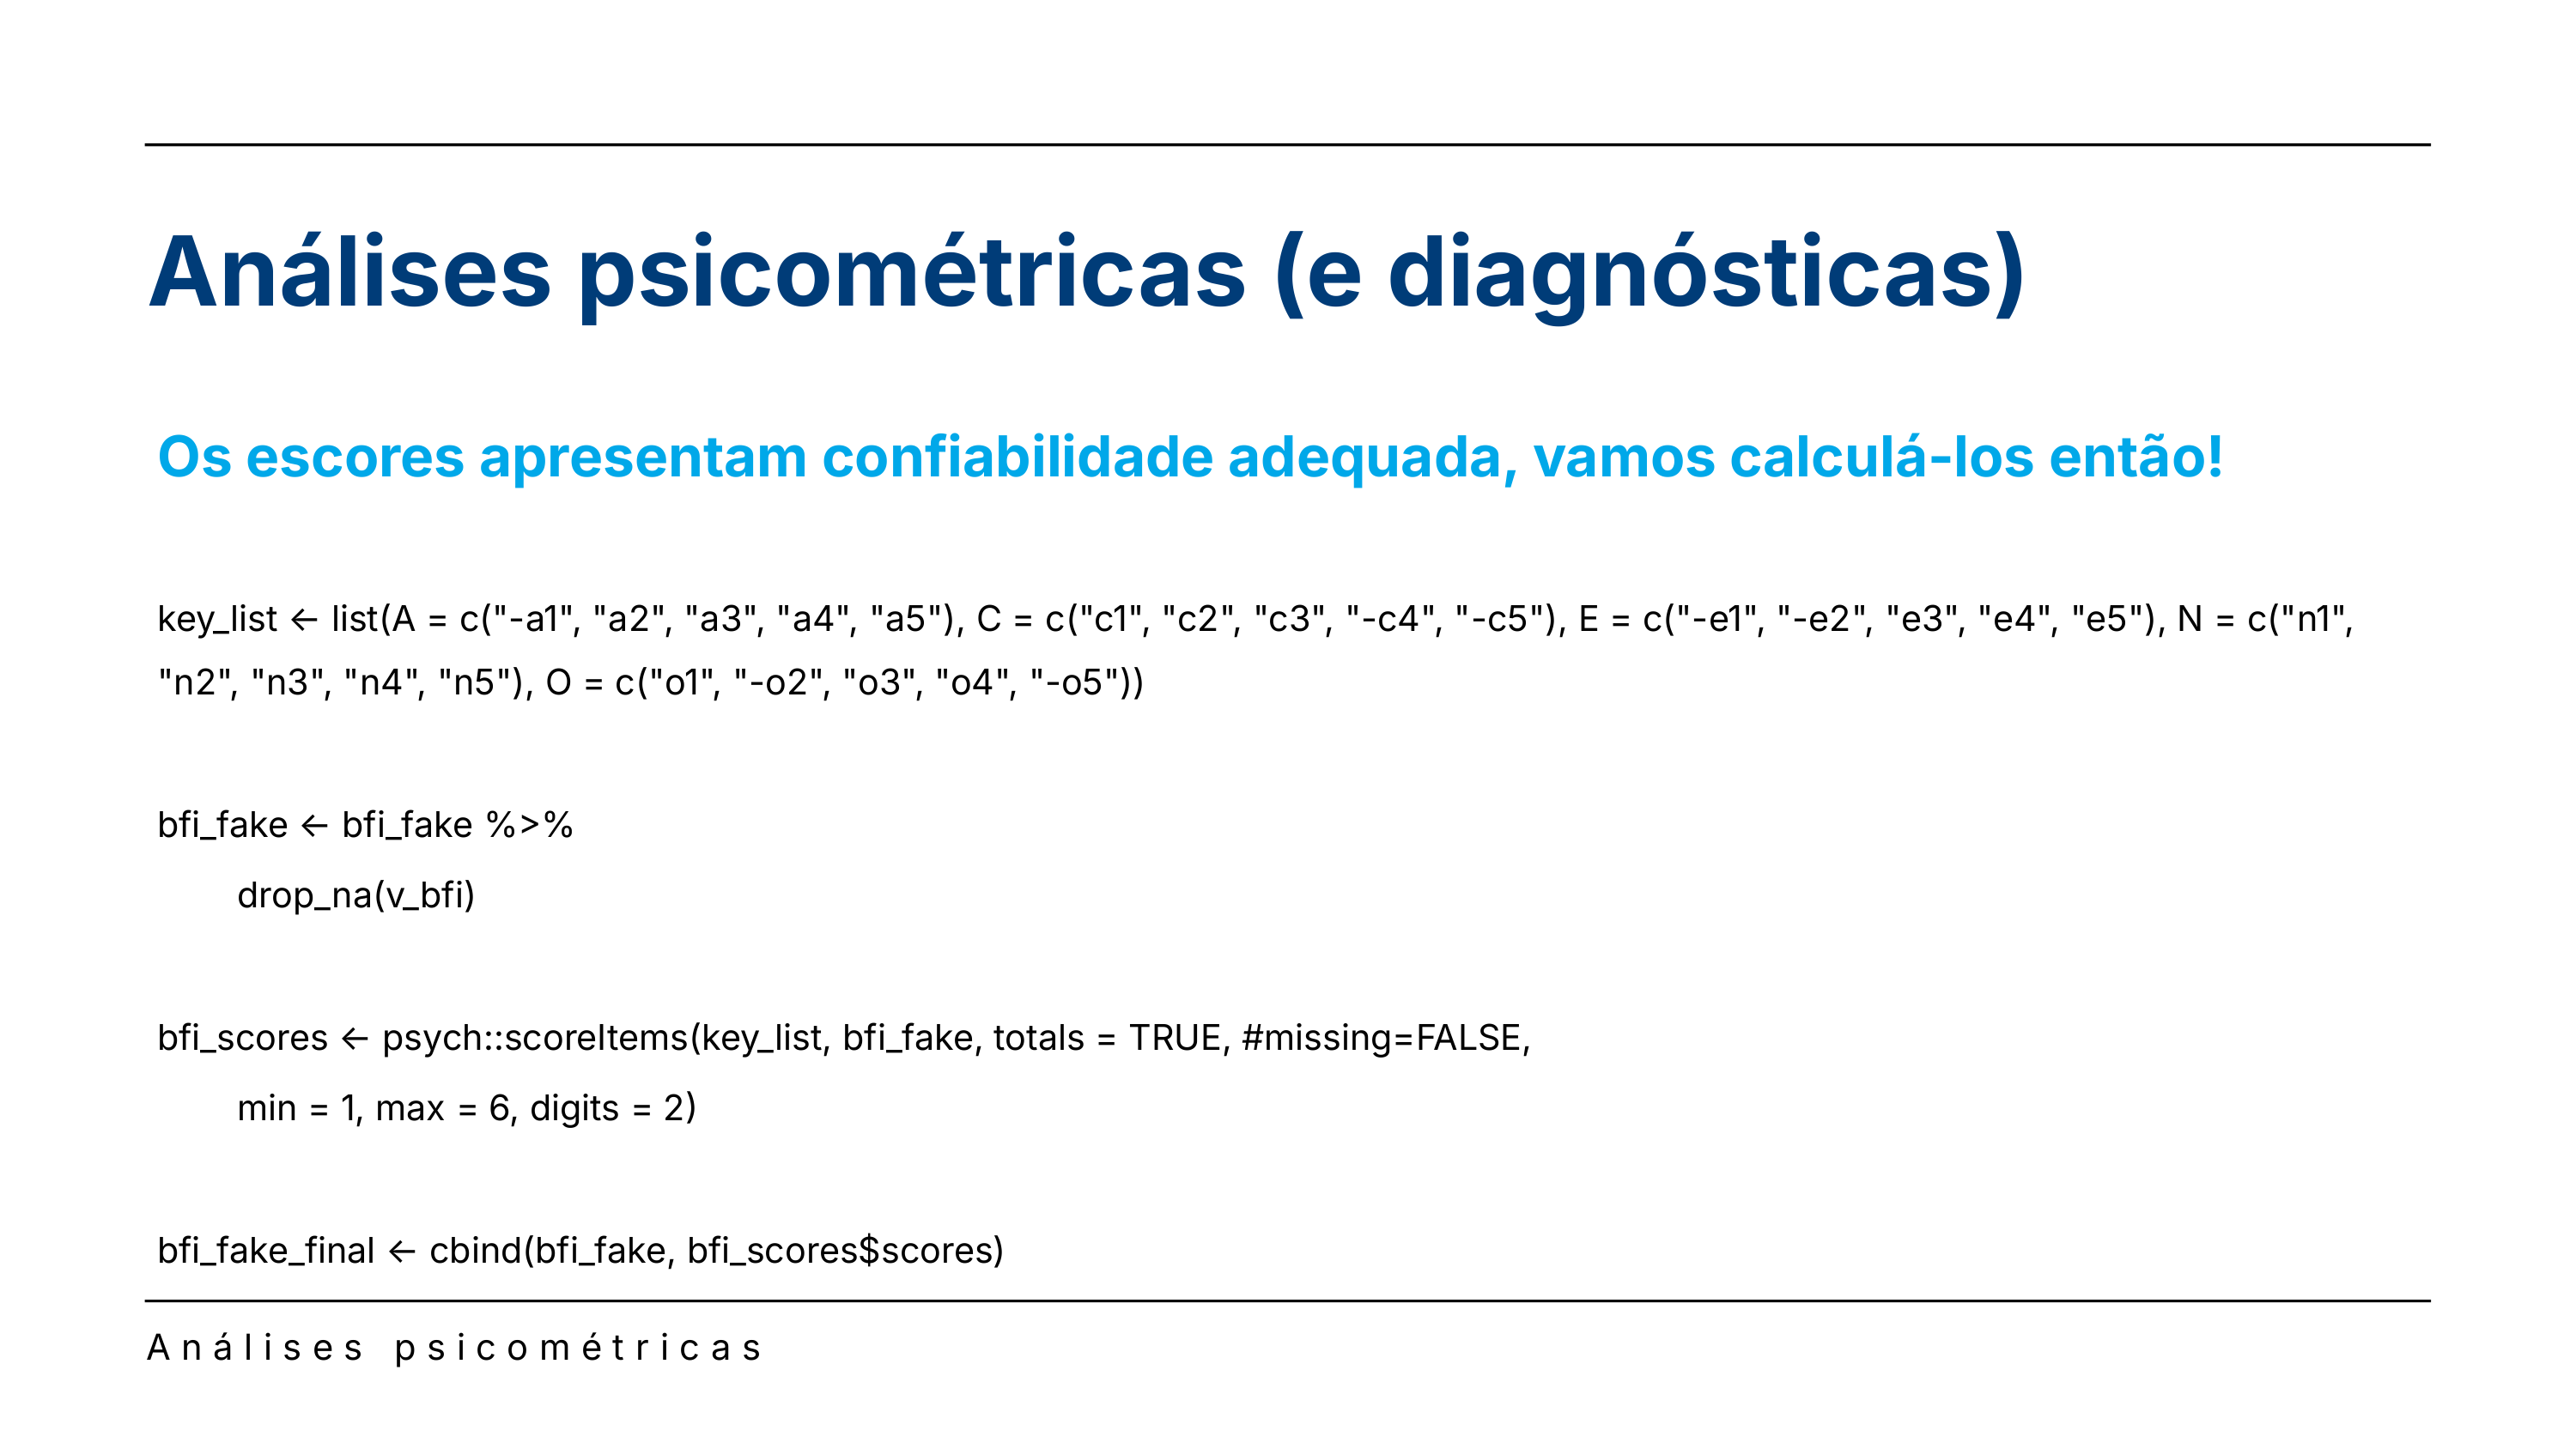

Análises psicométricas (e diagnósticas)
Os escores apresentam confiabilidade adequada, vamos calculá-los então!

key_list <- list(A = c("-a1", "a2", "a3", "a4", "a5"), C = c("c1", "c2", "c3", "-c4", "-c5"), E = c("-e1", "-e2", "e3", "e4", "e5"), N = c("n1", "n2", "n3", "n4", "n5"), O = c("o1", "-o2", "o3", "o4", "-o5"))

bfi_fake <- bfi_fake %>%
	drop_na(v_bfi)

bfi_scores <- psych::scoreItems(key_list, bfi_fake, totals = TRUE, #missing=FALSE,
	min = 1, max = 6, digits = 2)

bfi_fake_final <- cbind(bfi_fake, bfi_scores$scores)

Análises psicométricas